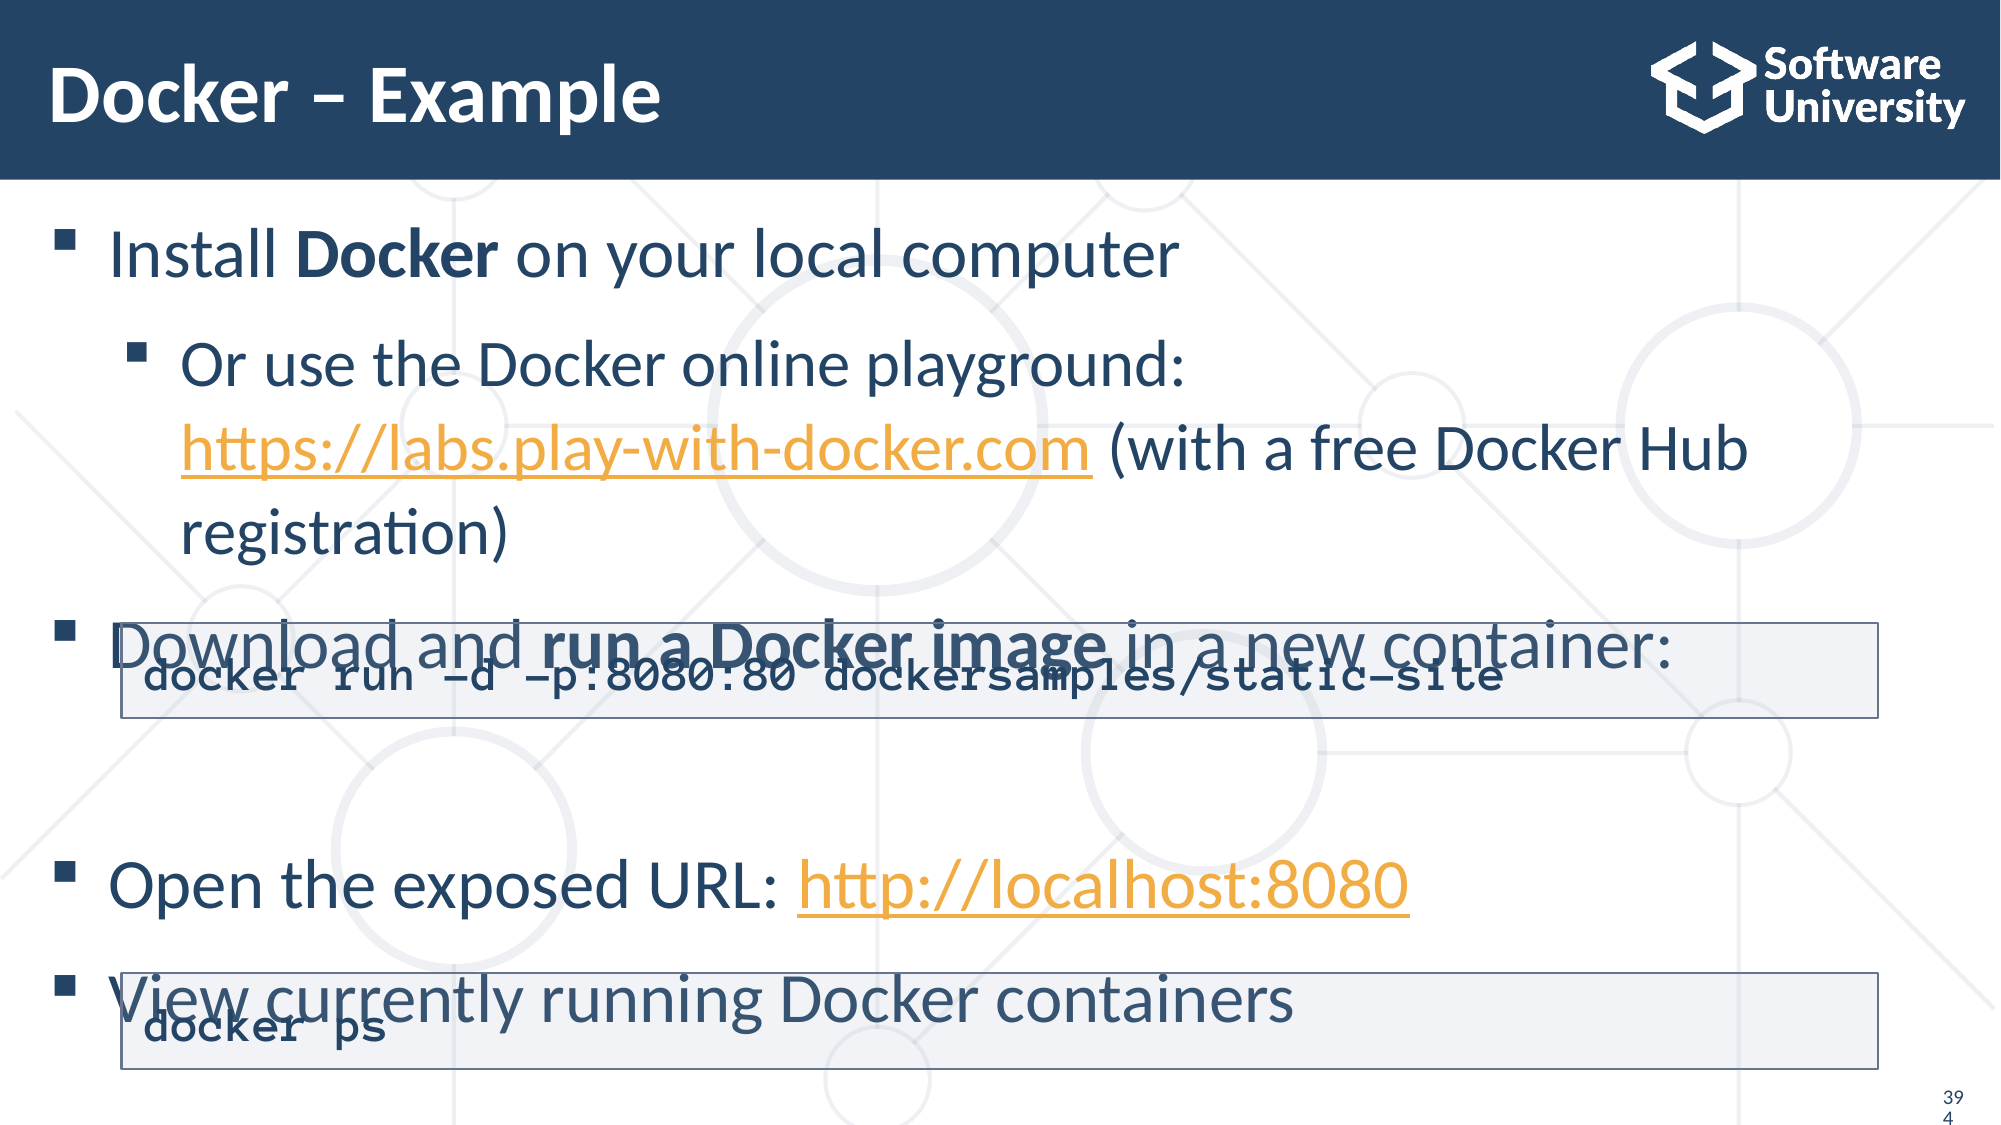

# Docker – Example
Install Docker on your local computer
Or use the Docker online playground: https://labs.play-with-docker.com (with a free Docker Hub registration)
Download and run a Docker image in a new container:

Open the exposed URL: http://localhost:8080
View currently running Docker containers

docker run -d -p:8080:80 dockersamples/static-site
docker ps
394